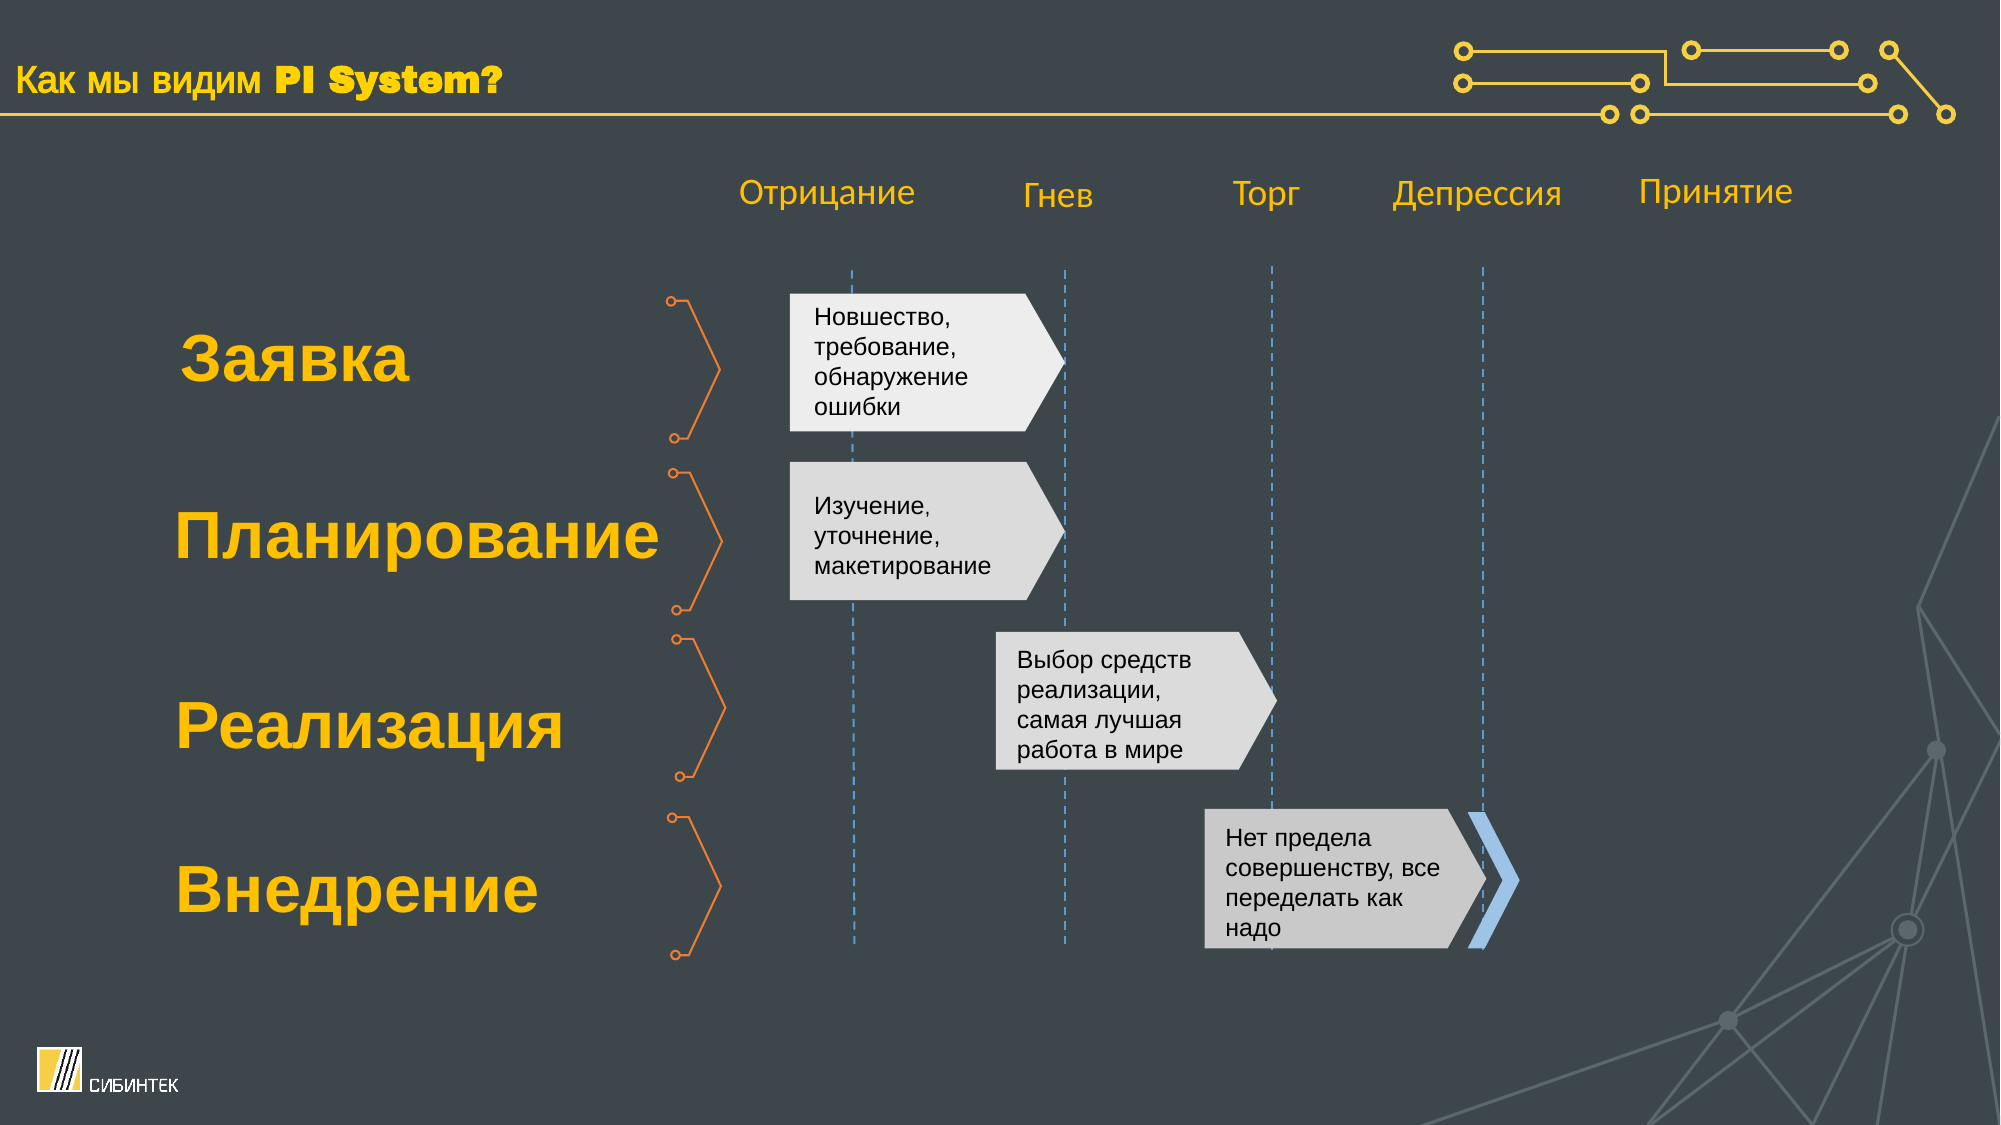

Как мы видим PI System?
Принятие
Отрицание
Депрессия
Торг
Гнев

Новшество, требование, обнаружение ошибки

Заявка

Изучение, уточнение, макетирование
Планирование

Выбор средств реализации, самая лучшая работа в мире
Реализация

Нет предела совершенству, все переделать как надо
Внедрение